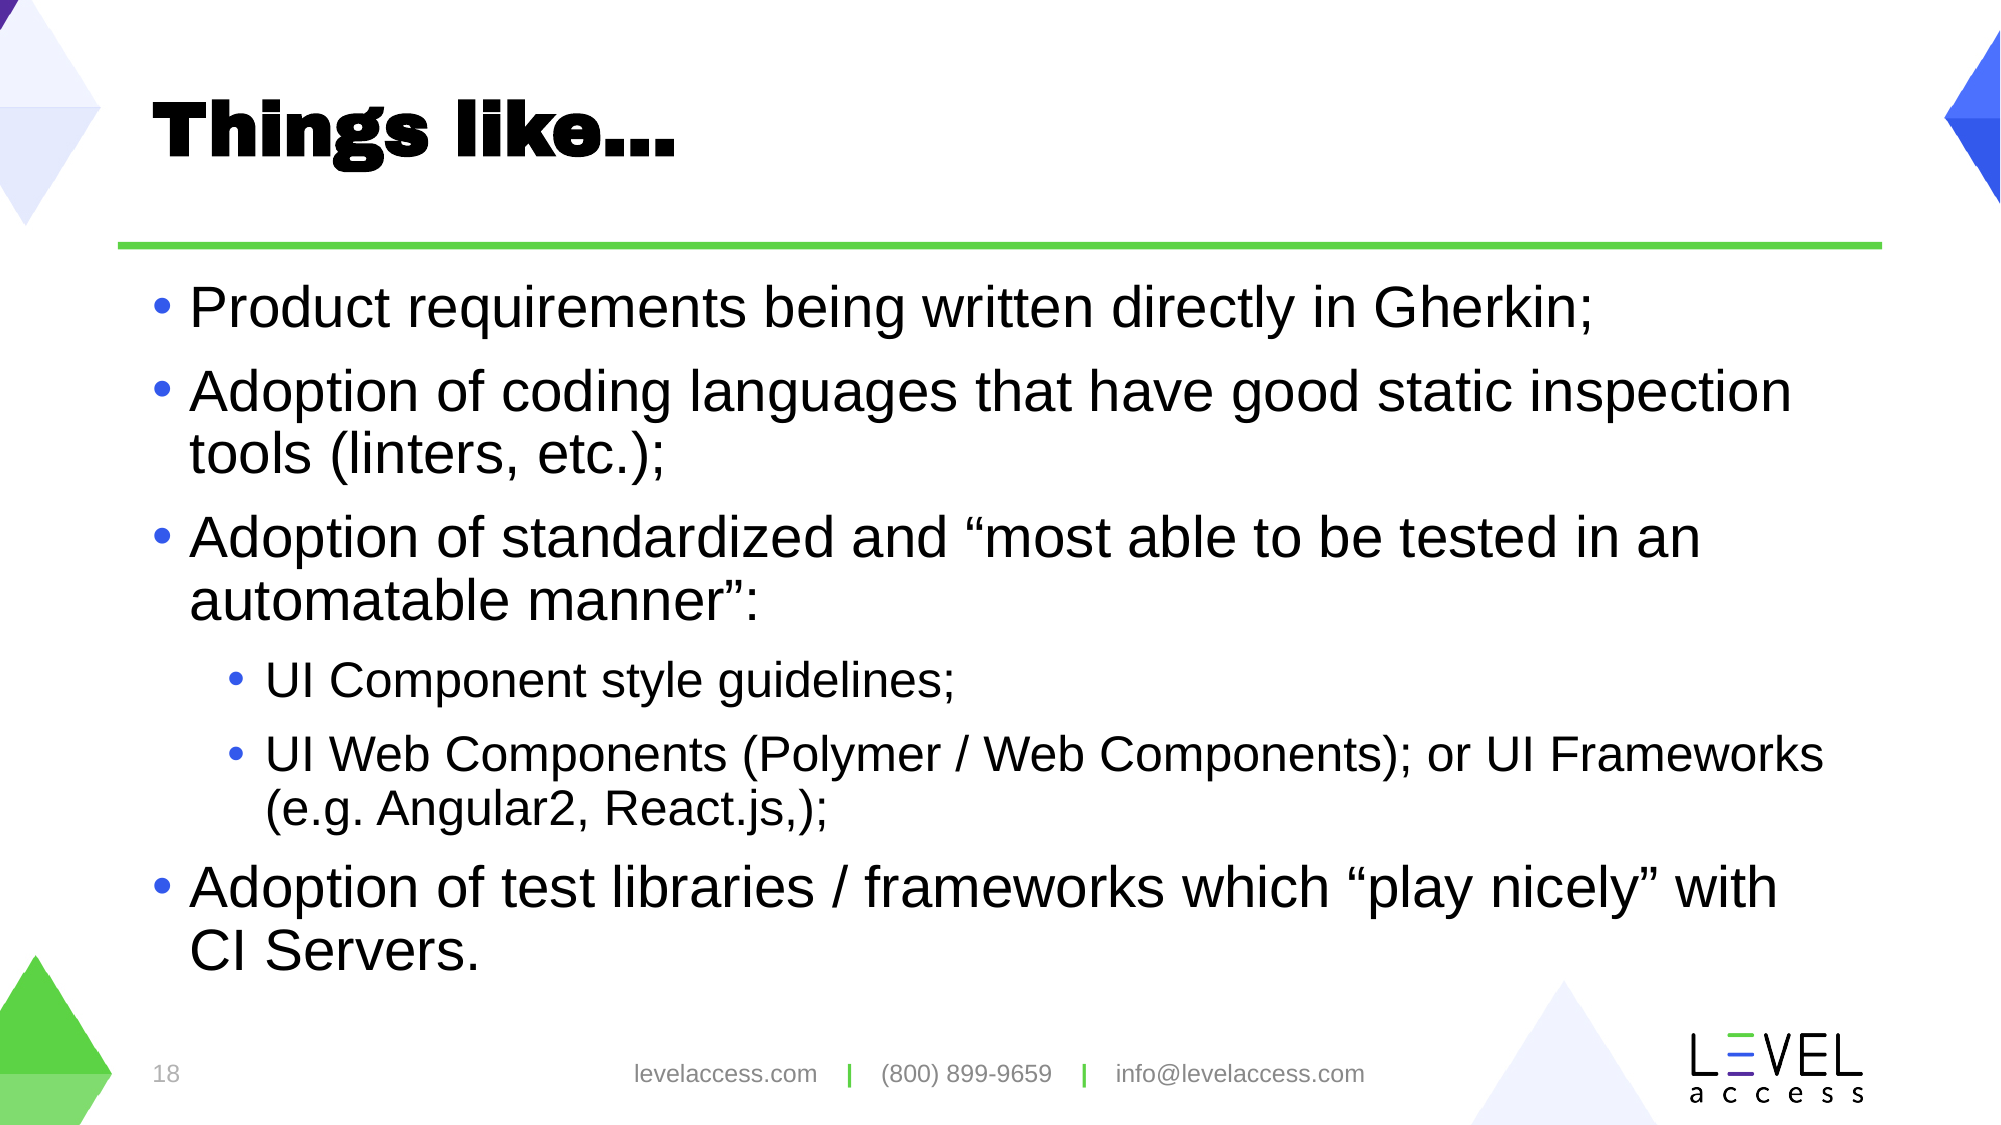

# Things like…
Product requirements being written directly in Gherkin;
Adoption of coding languages that have good static inspection tools (linters, etc.);
Adoption of standardized and “most able to be tested in an automatable manner”:
UI Component style guidelines;
UI Web Components (Polymer / Web Components); or UI Frameworks (e.g. Angular2, React.js,);
Adoption of test libraries / frameworks which “play nicely” with CI Servers.

levelaccess.com    |    (800) 899-9659    |    info@levelaccess.com
18